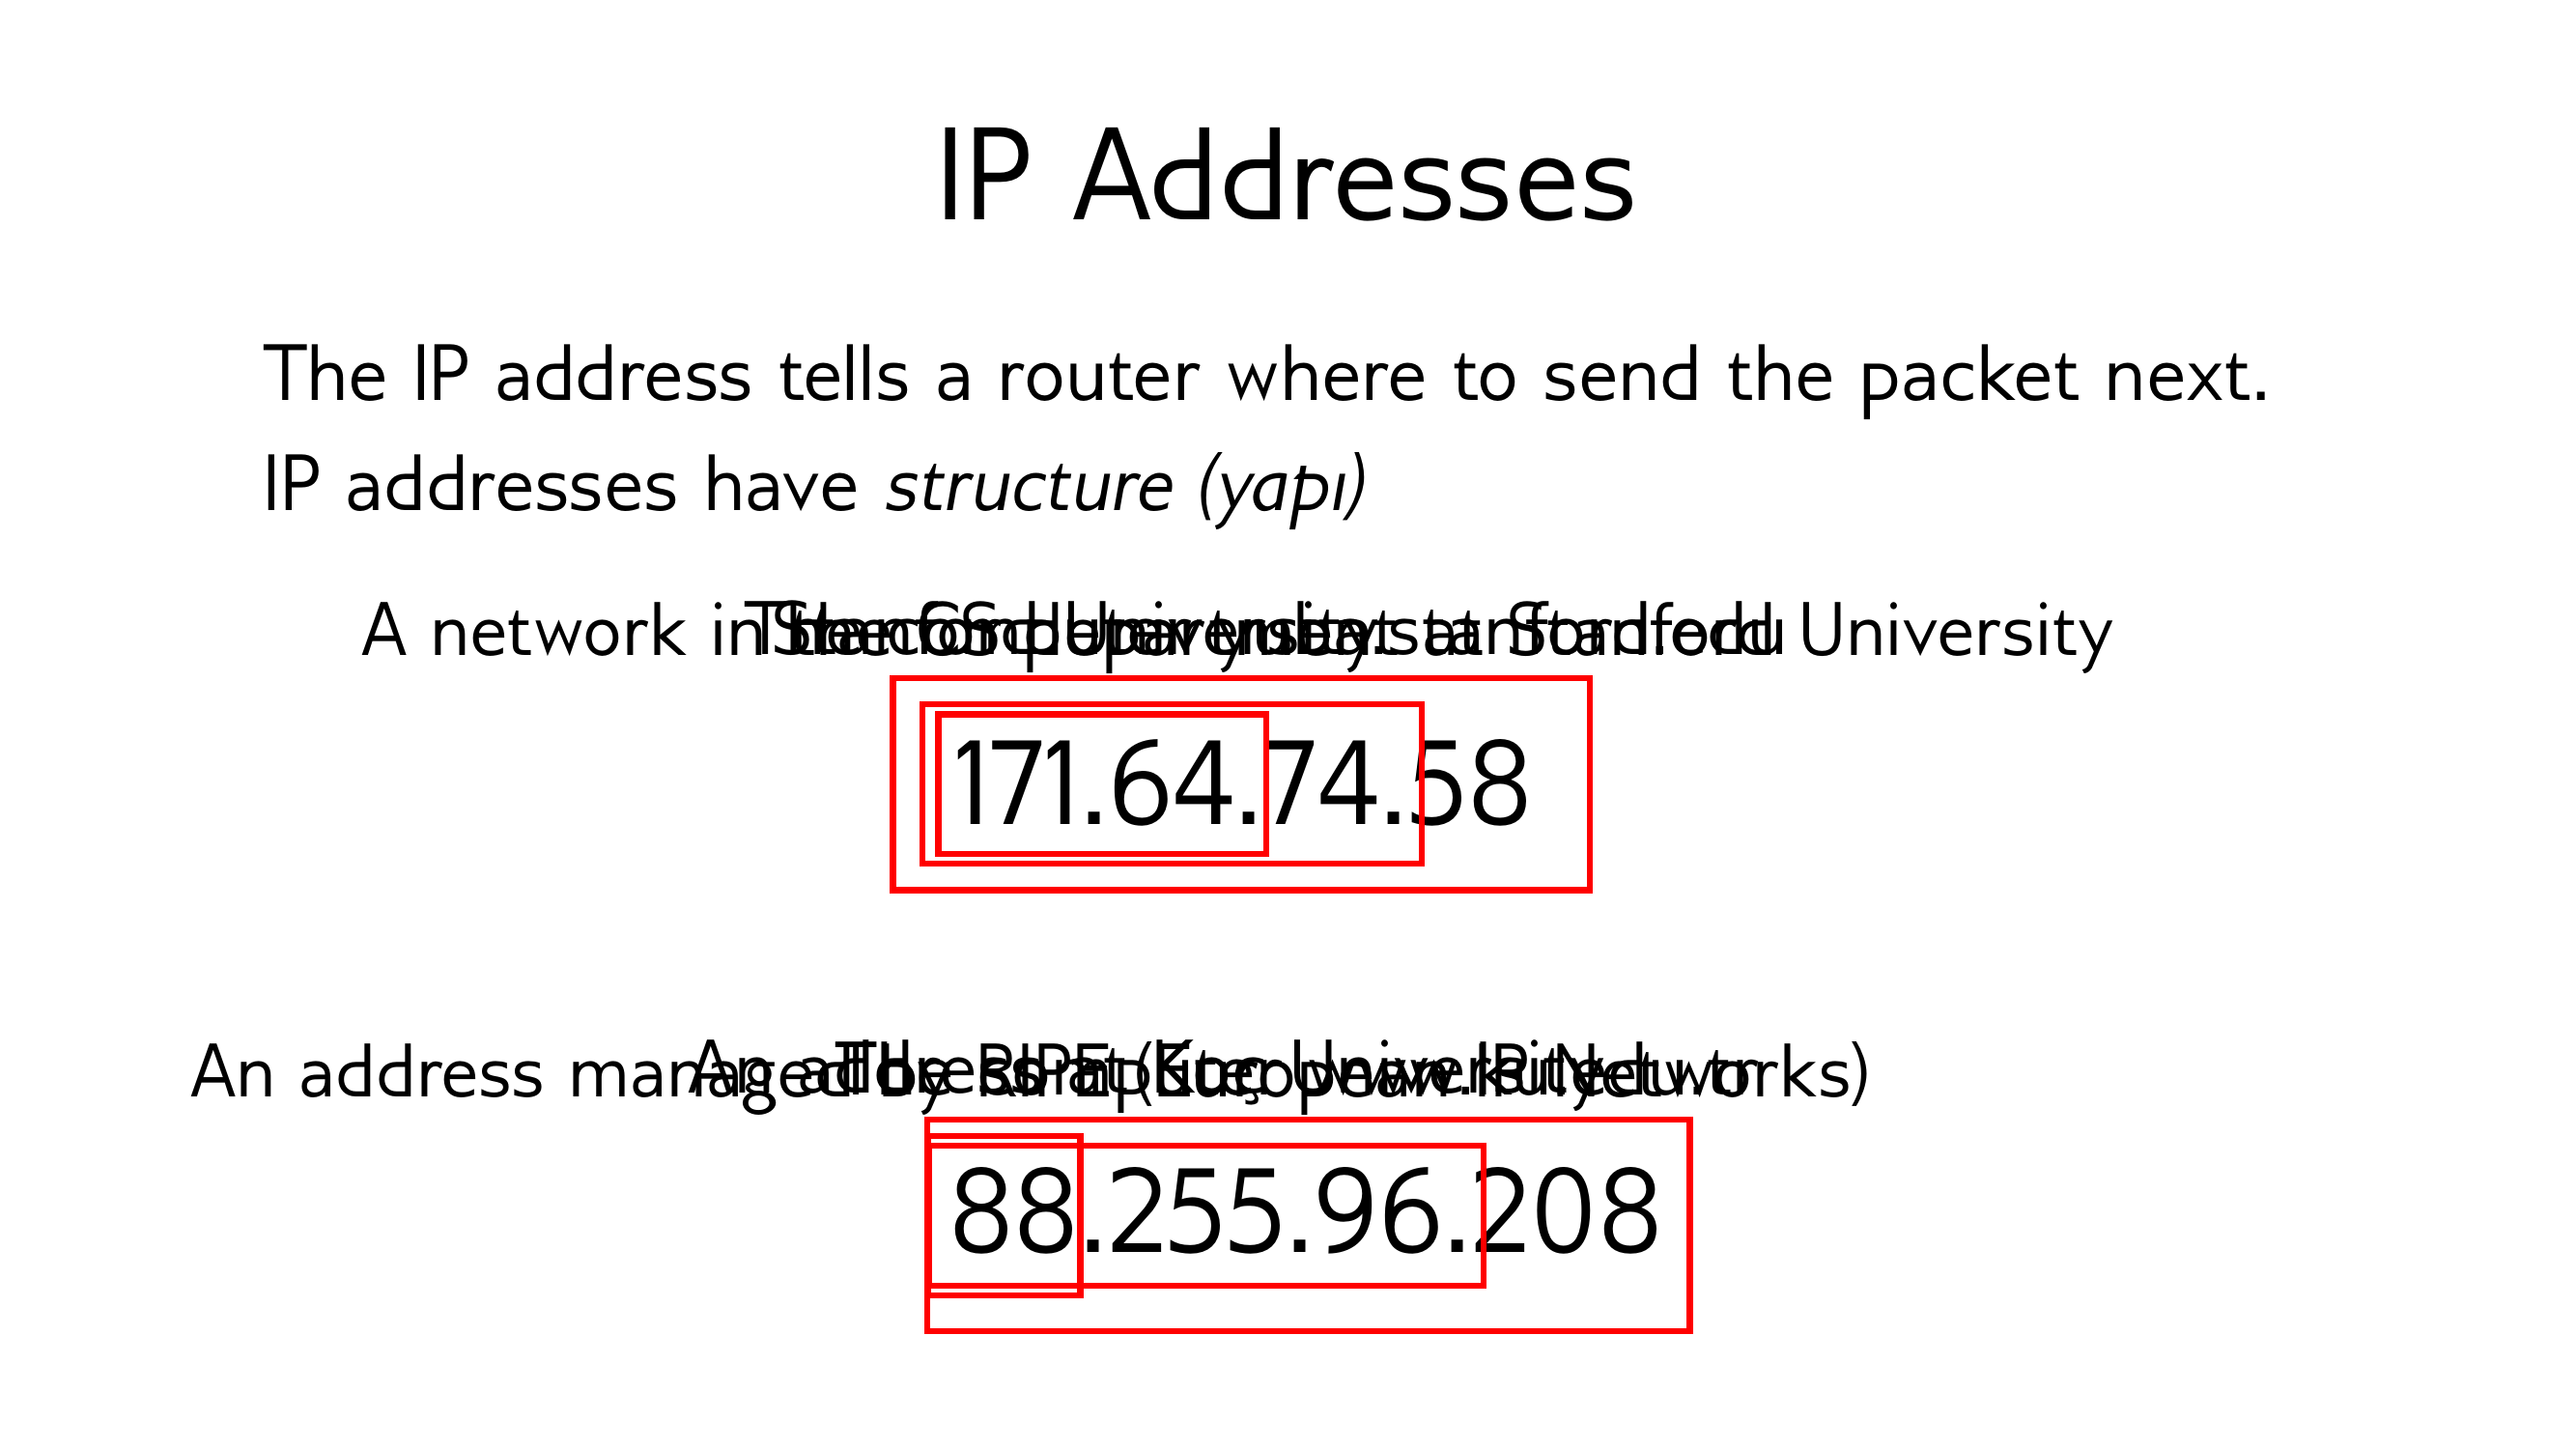

# IP Addresses
The IP address tells a router where to send the packet next.
IP addresses have structure (yapı)
The computer yuba.stanford.edu

Stanford University

A network in the CS department at Stanford University

171.64.74.58
An address at Koç University

The computer www.ku.edu.tr

An address managed by RIPE (European IP Networks)

88.255.96.208